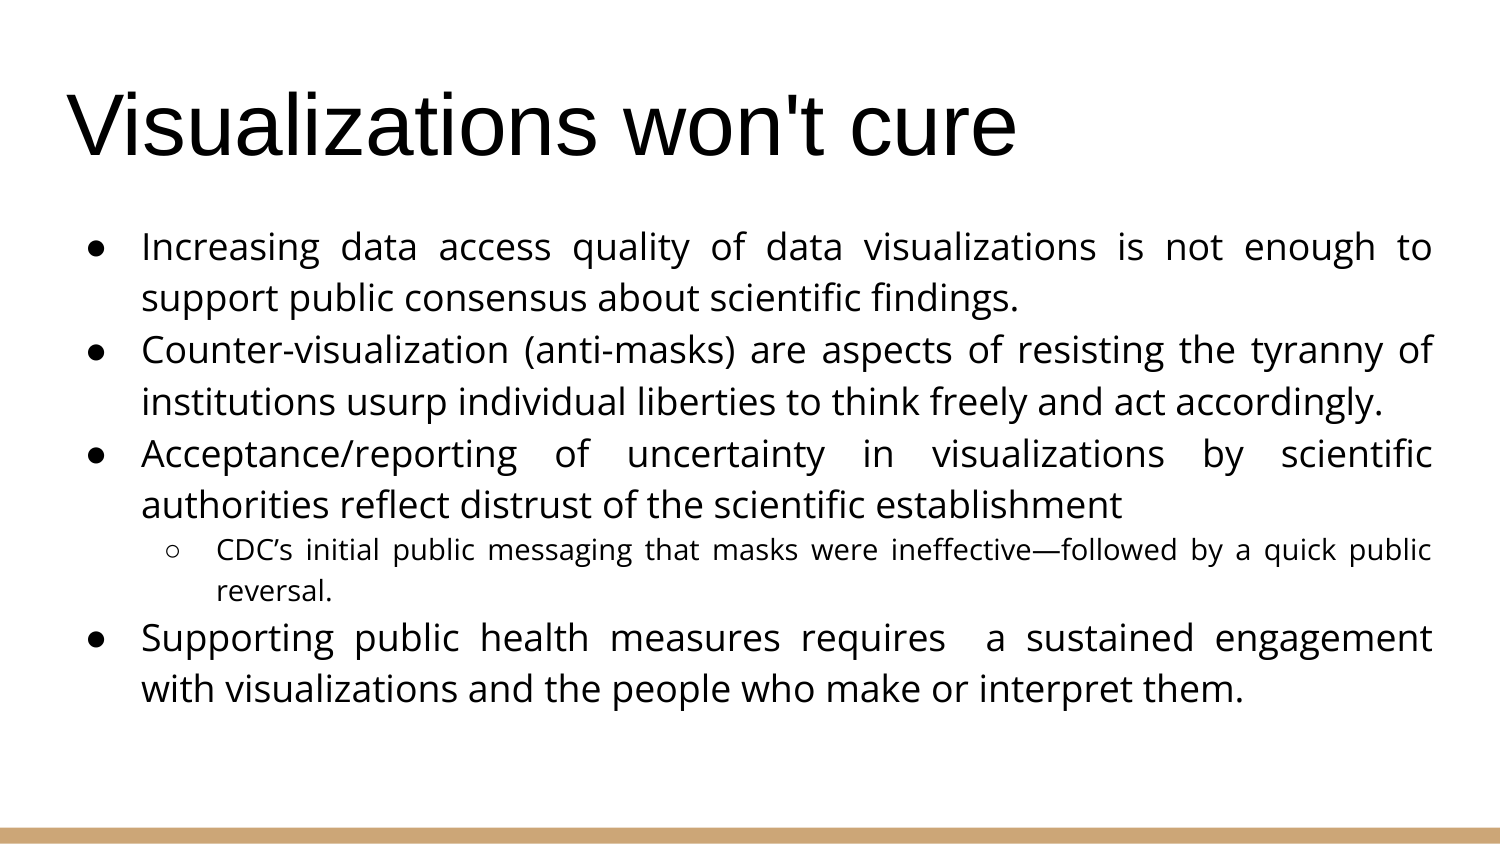

# Visualizations won't cure
Increasing data access quality of data visualizations is not enough to support public consensus about scientific findings.
Counter-visualization (anti-masks) are aspects of resisting the tyranny of institutions usurp individual liberties to think freely and act accordingly.
Acceptance/reporting of uncertainty in visualizations by scientific authorities reflect distrust of the scientific establishment
CDC’s initial public messaging that masks were ineffective—followed by a quick public reversal.
Supporting public health measures requires  a sustained engagement with visualizations and the people who make or interpret them.